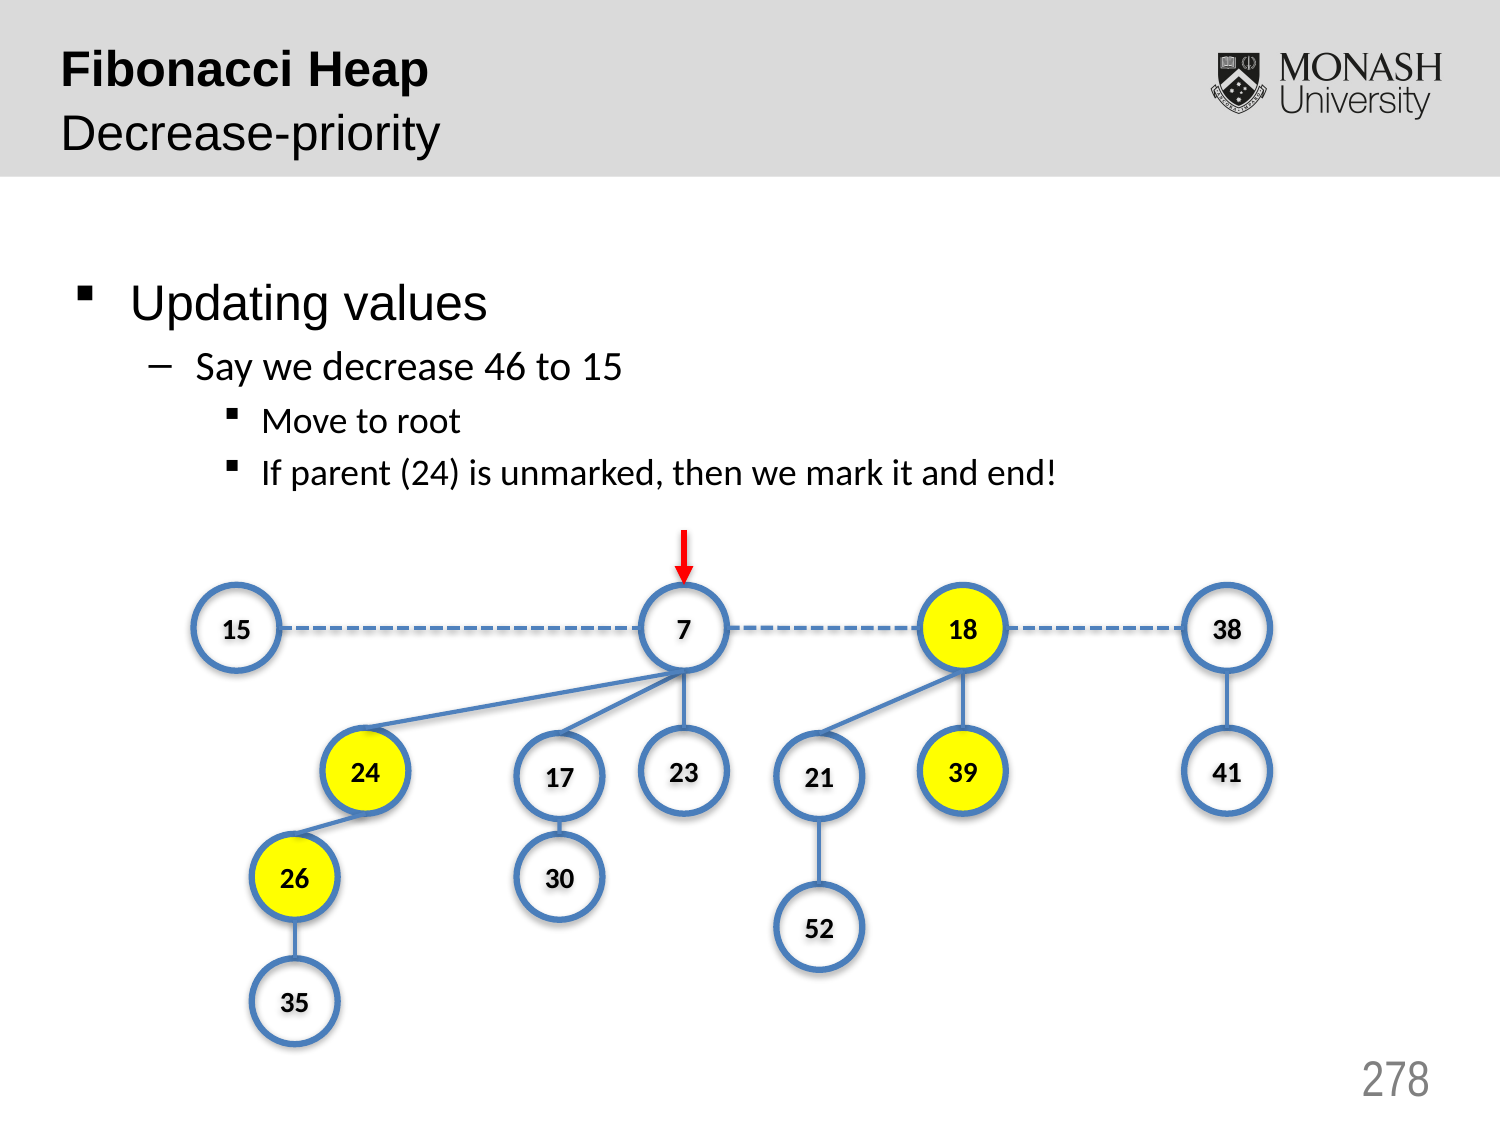

Fibonacci Heap
Decrease-priority
Updating values
Say we decrease 46 to 15
Move to root
If parent (24) is unmarked, then we mark it and end!

15
7
18
38
24
23
39
41
17
21
26
30
52
35